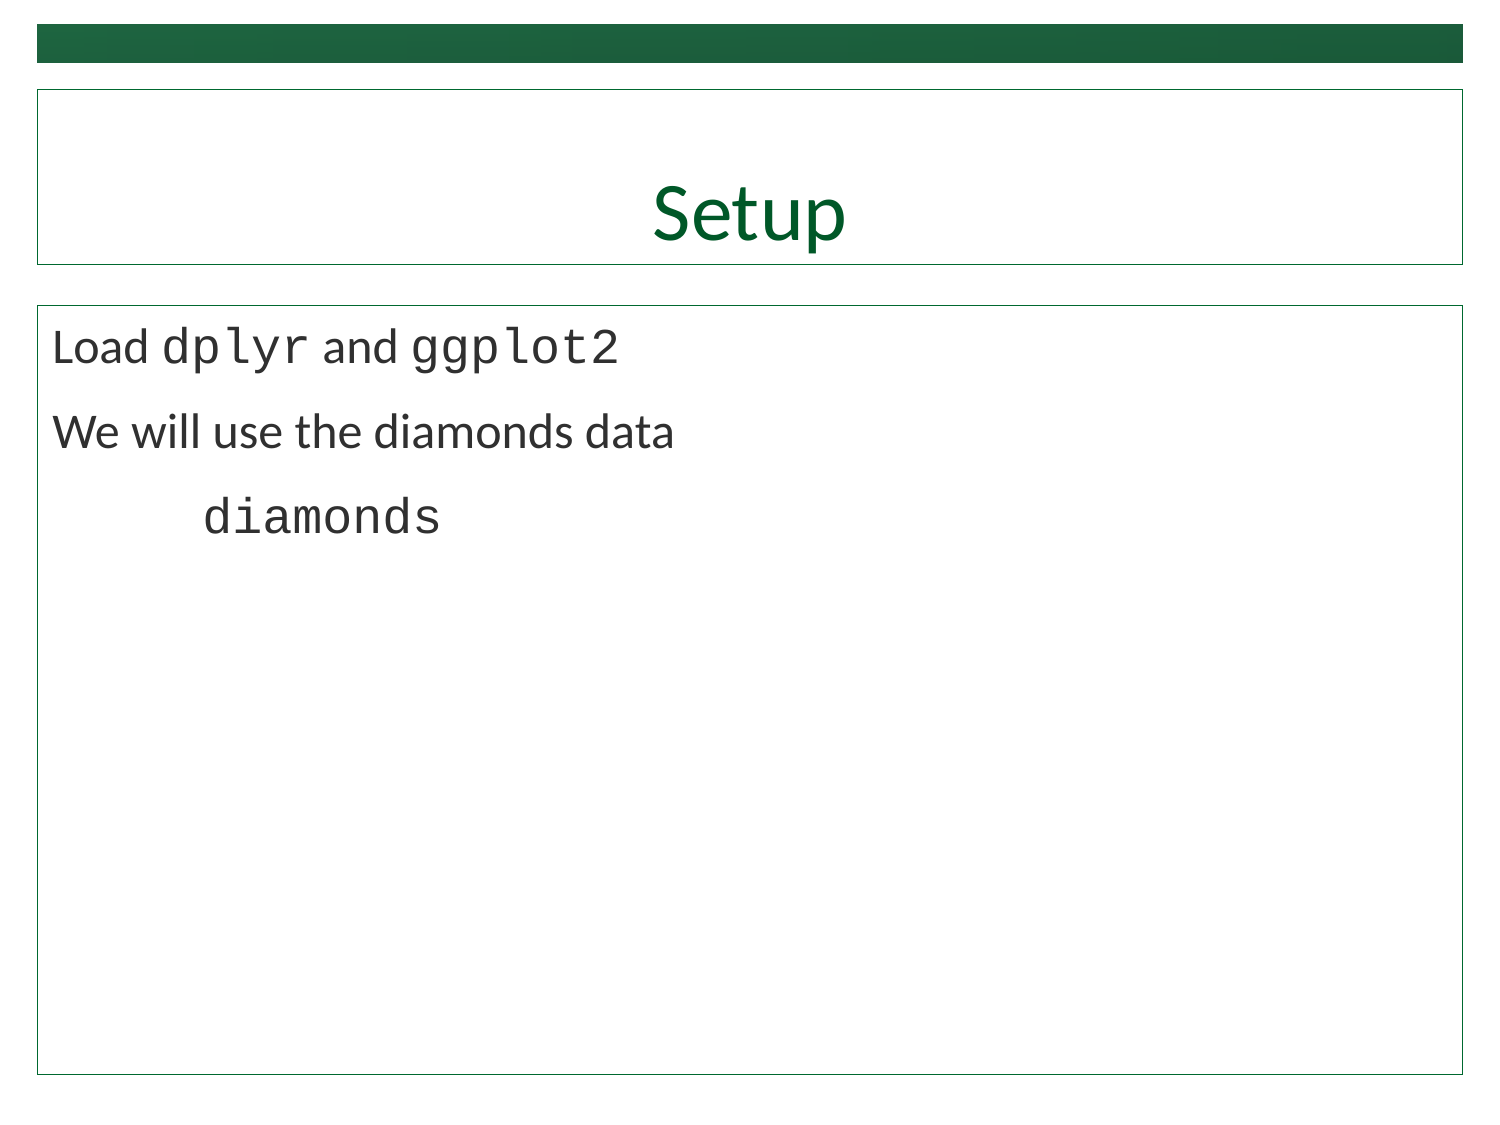

# Setup
Load dplyr and ggplot2
We will use the diamonds data
	diamonds